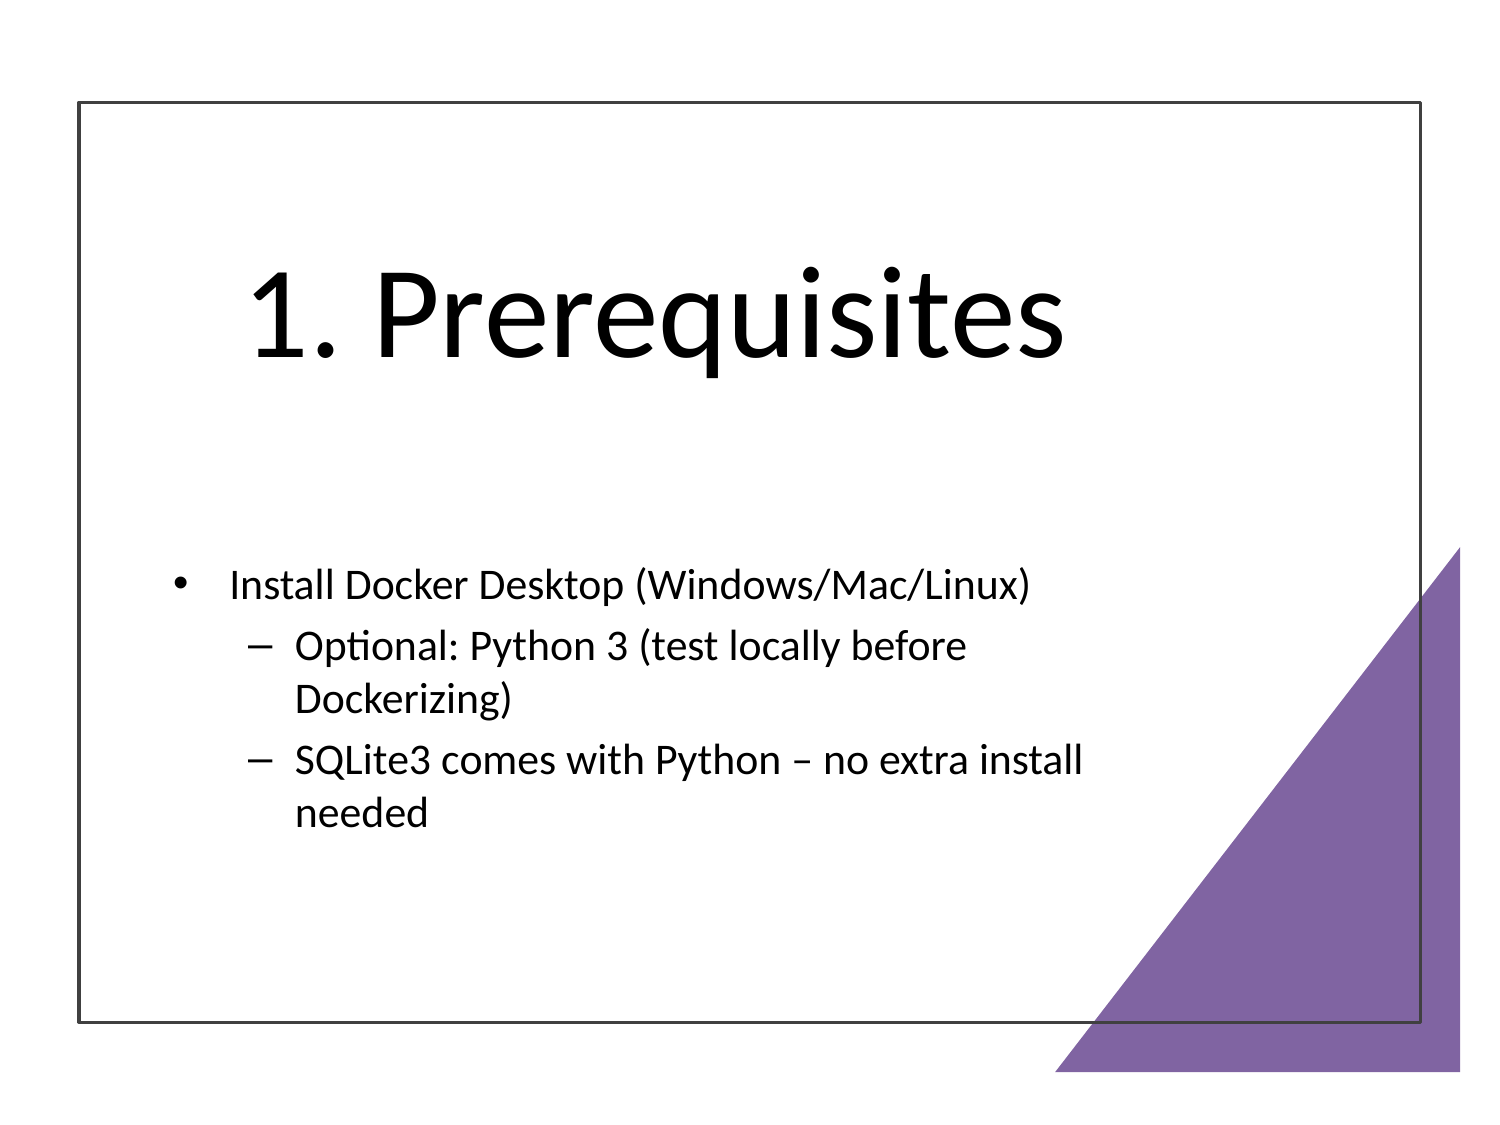

# 1. Prerequisites

Install Docker Desktop (Windows/Mac/Linux)
Optional: Python 3 (test locally before Dockerizing)
SQLite3 comes with Python – no extra install needed